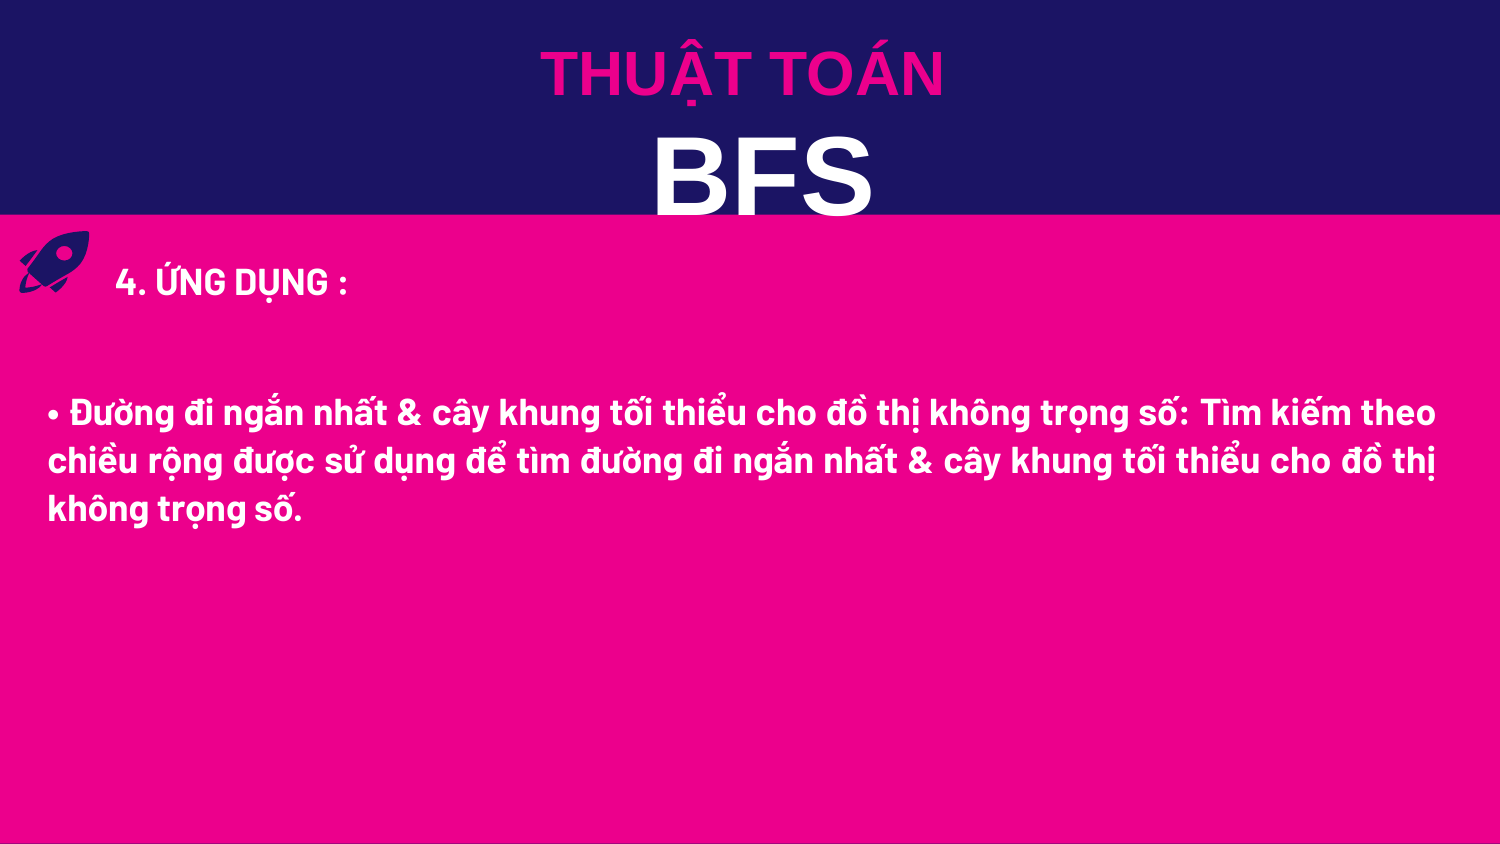

THUẬT TOÁN
# BFS

         4. ỨNG DỤNG :

• Đường đi ngắn nhất & cây khung tối thiểu cho đồ thị không trọng số: Tìm kiếm theo chiều rộng được sử dụng để tìm đường đi ngắn nhất & cây khung tối thiểu cho đồ thị không trọng số.